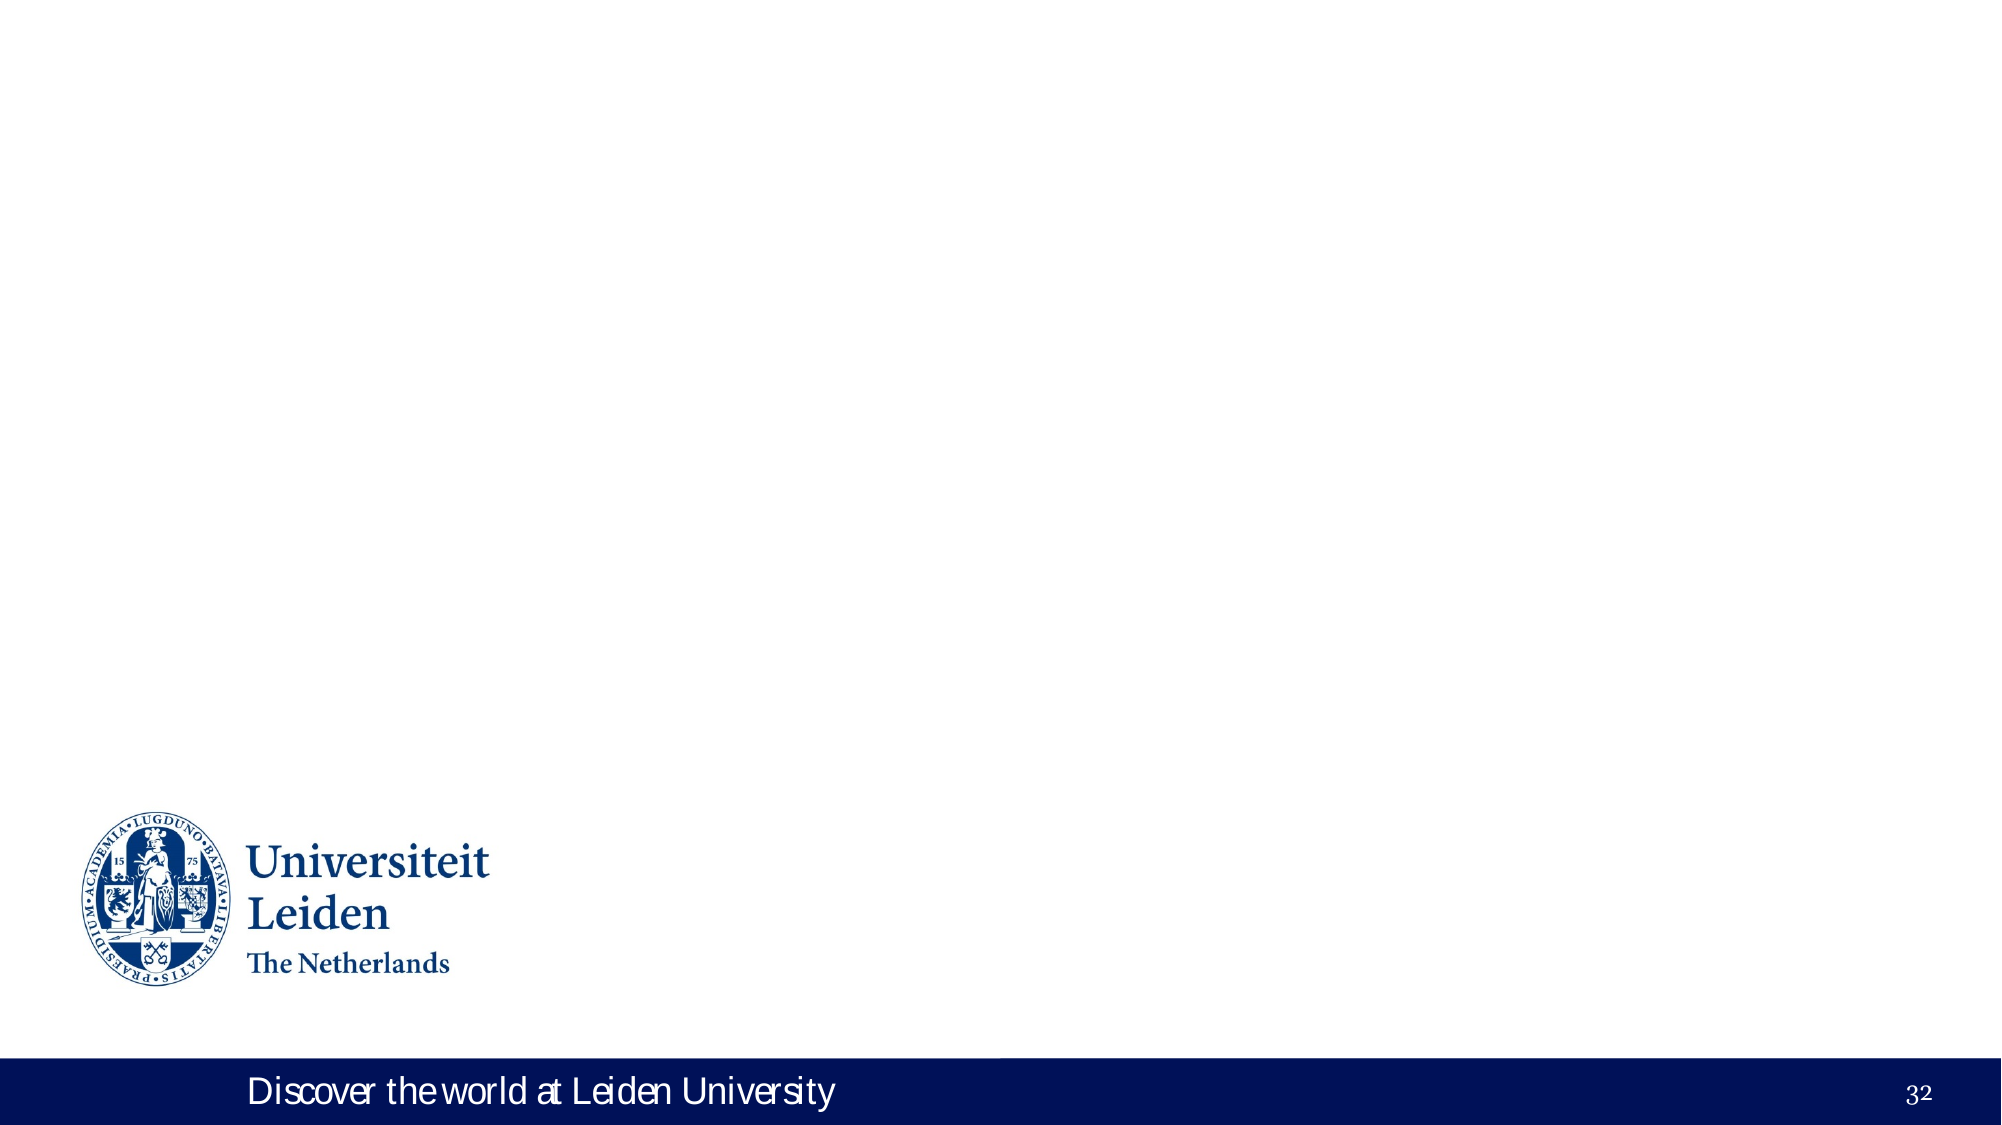

# Starting up MAXENT – Finally!

32